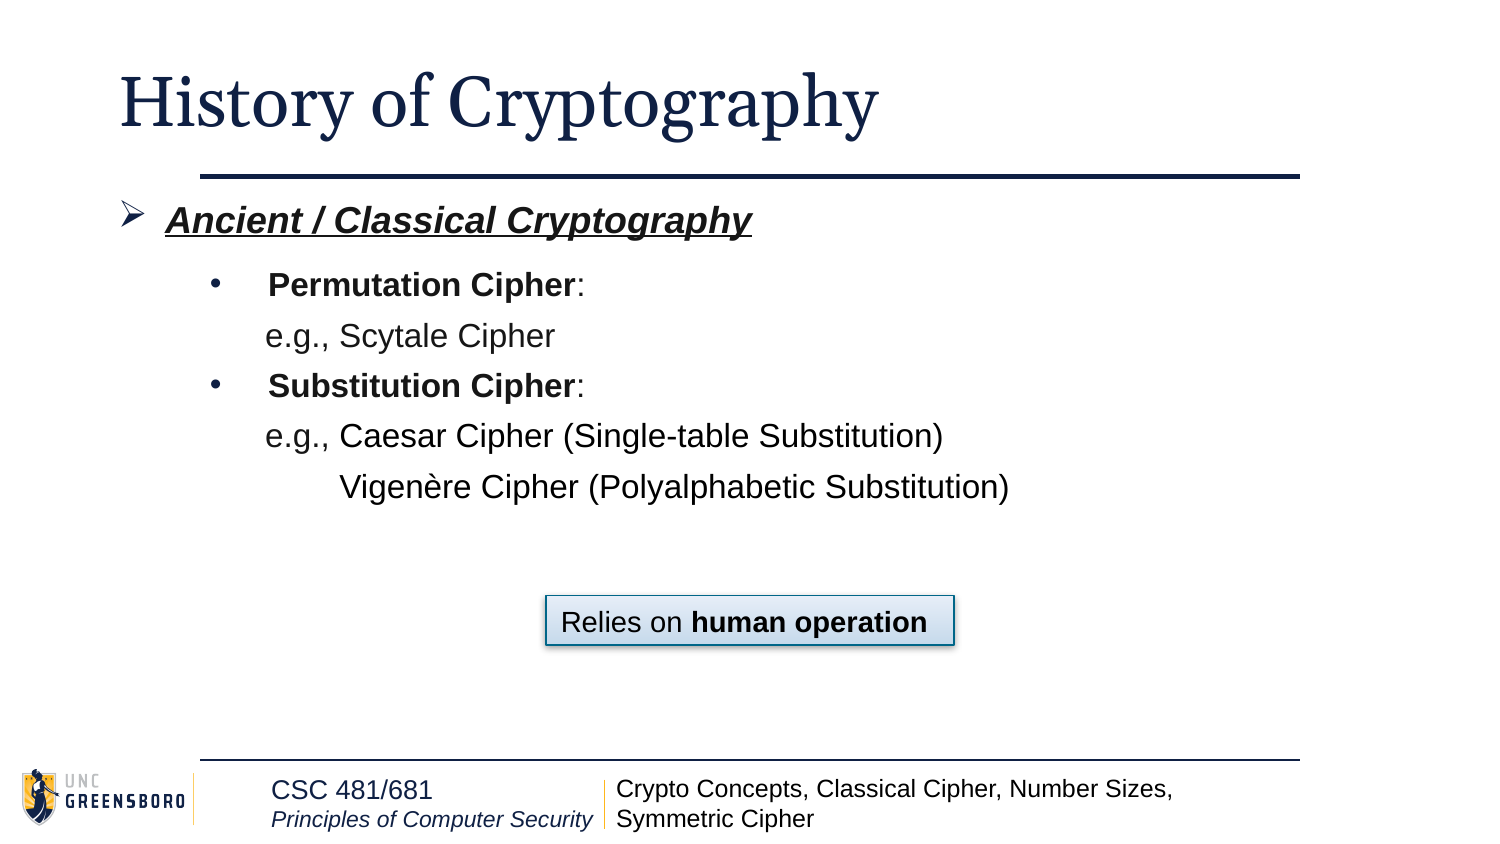

# History of Cryptography
Ancient / Classical Cryptography
Permutation Cipher:
      e.g., Scytale Cipher
Substitution Cipher:
      e.g., Caesar Cipher (Single-table Substitution)
              Vigenère Cipher (Polyalphabetic Substitution)
Relies on human operation